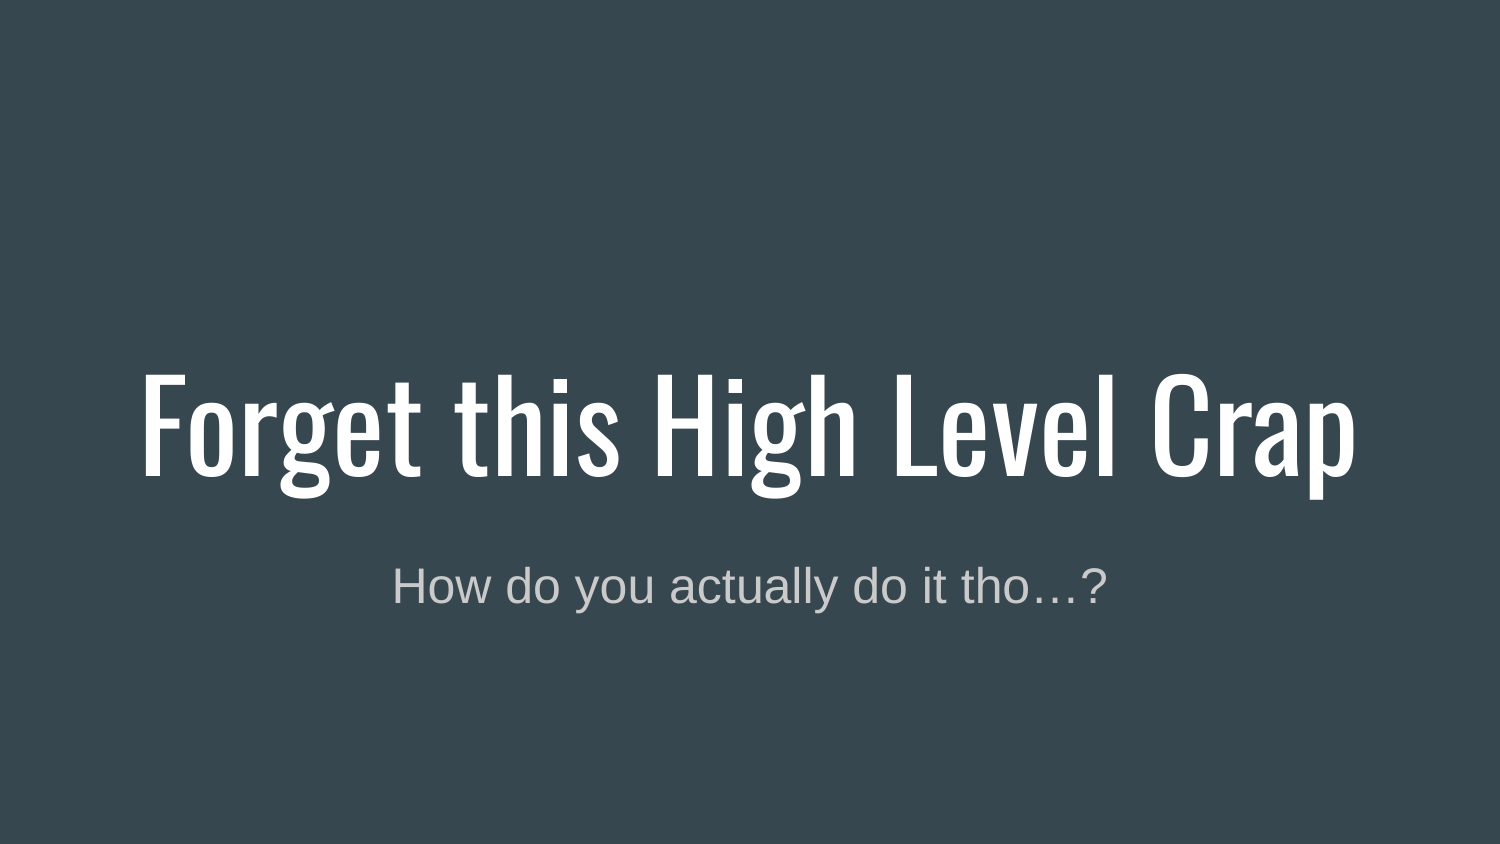

# Forget this High Level Crap
How do you actually do it tho…?